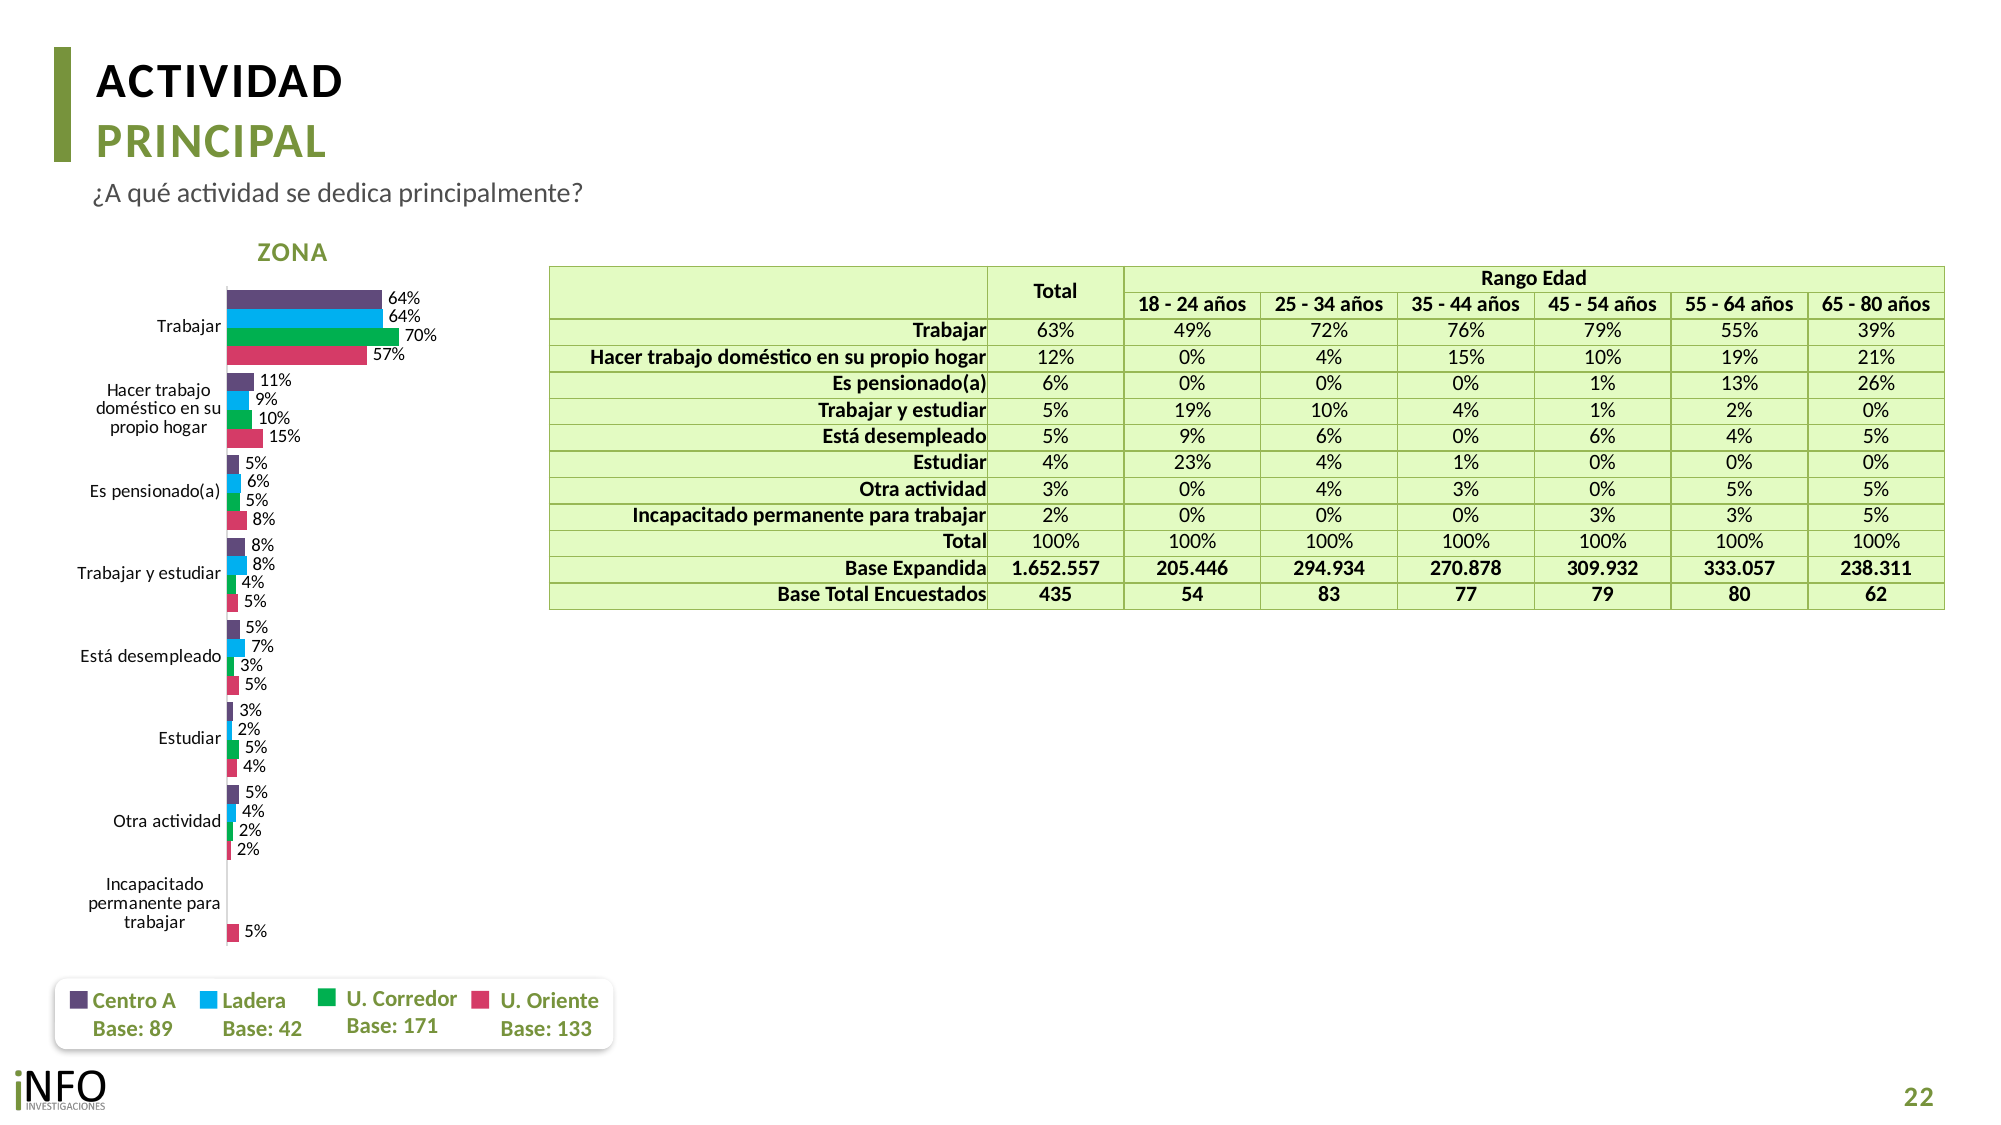

ACTIVIDAD
PRINCIPAL

¿A qué actividad se dedica principalmente?
ZONA

### Chart

| Category | CA | L | UC | UO |
|---|---|---|---|---|
| Trabajar | 0.6366190001580413 | 0.638424495774485 | 0.7048463538701665 | 0.57421588635111 |
| Hacer trabajo doméstico en su propio hogar | 0.109422849652408 | 0.09047599917015269 | 0.10351169125145615 | 0.1461864008378783 |
| Es pensionado(a) | 0.049481132040365694 | 0.05812486904960606 | 0.0524456497832642 | 0.08088610794841697 |
| Trabajar y estudiar | 0.07597834145201265 | 0.08035880012228387 | 0.035632346467098244 | 0.04518656818554167 |
| Está desempleado | 0.05139809387273503 | 0.07494276131576574 | 0.030253110886775472 | 0.047456456977210335 |
| Estudiar | 0.02637030134564502 | 0.019874280104835454 | 0.04862337258016666 | 0.04222160633620274 |
| Otra actividad | 0.05073028147879348 | 0.037798794462871724 | 0.024687475161073835 | 0.016567990859651188 |
| Incapacitado permanente para trabajar | None | None | None | 0.047278982503990805 |
|  | Total | Rango Edad |  |  |  |  |  |
| --- | --- | --- | --- | --- | --- | --- | --- |
|  |  | 18 - 24 años | 25 - 34 años | 35 - 44 años | 45 - 54 años | 55 - 64 años | 65 - 80 años |
| Trabajar | 63% | 49% | 72% | 76% | 79% | 55% | 39% |
| Hacer trabajo doméstico en su propio hogar | 12% | 0% | 4% | 15% | 10% | 19% | 21% |
| Es pensionado(a) | 6% | 0% | 0% | 0% | 1% | 13% | 26% |
| Trabajar y estudiar | 5% | 19% | 10% | 4% | 1% | 2% | 0% |
| Está desempleado | 5% | 9% | 6% | 0% | 6% | 4% | 5% |
| Estudiar | 4% | 23% | 4% | 1% | 0% | 0% | 0% |
| Otra actividad | 3% | 0% | 4% | 3% | 0% | 5% | 5% |
| Incapacitado permanente para trabajar | 2% | 0% | 0% | 0% | 3% | 3% | 5% |
| Total | 100% | 100% | 100% | 100% | 100% | 100% | 100% |
| Base Expandida | 1.652.557 | 205.446 | 294.934 | 270.878 | 309.932 | 333.057 | 238.311 |
| Base Total Encuestados | 435 | 54 | 83 | 77 | 79 | 80 | 62 |
U. Corredor
Base: 171
U. Oriente
Base: 133

Centro A
Base: 89
Ladera
Base: 42

22